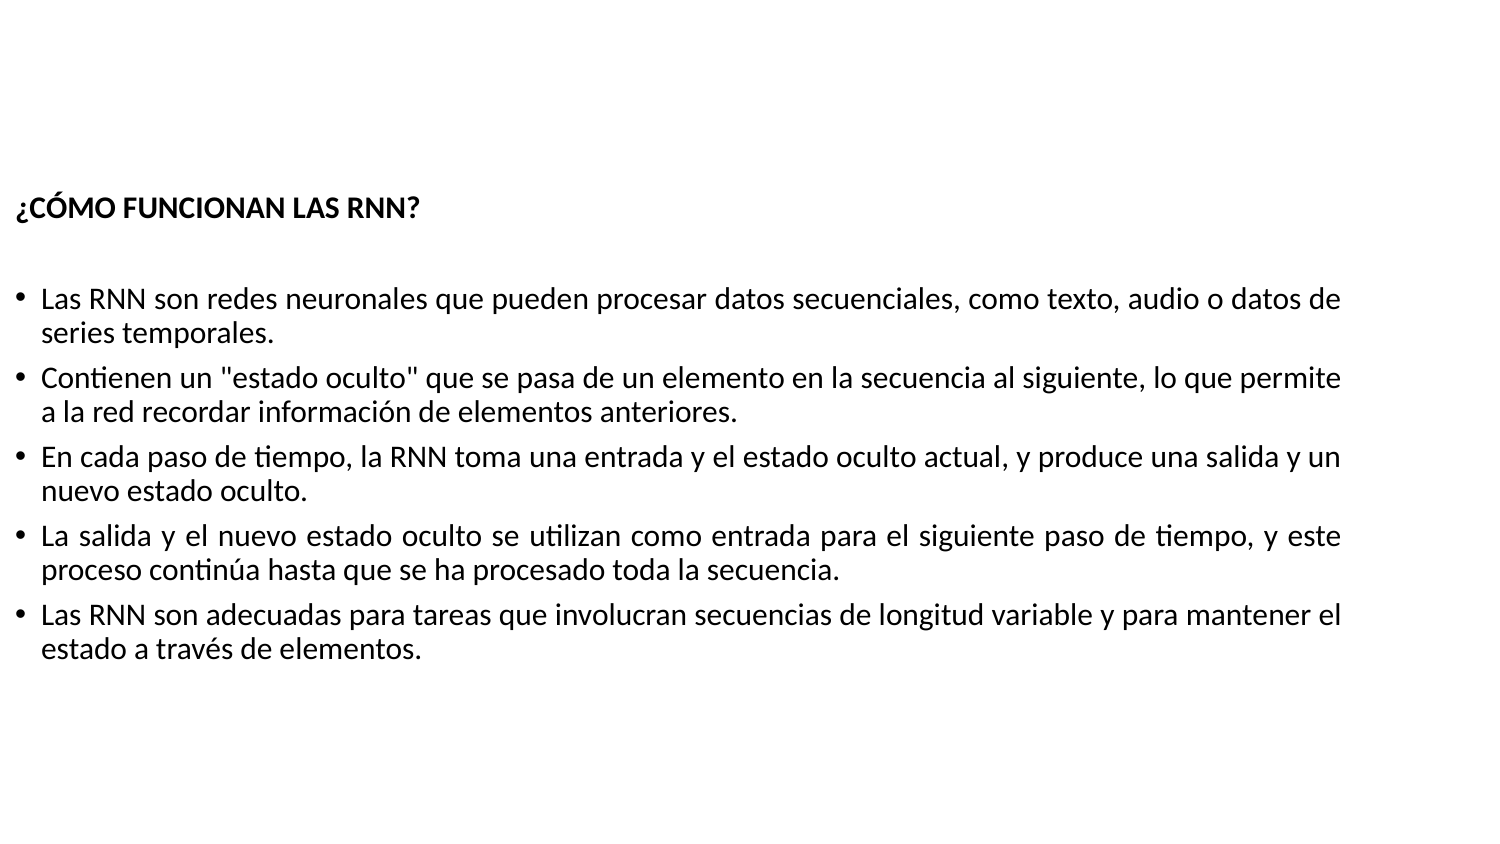

# REDES NEURONALES RECURRENTES (RNN)
¿CÓMO FUNCIONAN LAS RNN?

Las RNN son redes neuronales que pueden procesar datos secuenciales, como texto, audio o datos de series temporales.
Contienen un "estado oculto" que se pasa de un elemento en la secuencia al siguiente, lo que permite a la red recordar información de elementos anteriores.
En cada paso de tiempo, la RNN toma una entrada y el estado oculto actual, y produce una salida y un nuevo estado oculto.
La salida y el nuevo estado oculto se utilizan como entrada para el siguiente paso de tiempo, y este proceso continúa hasta que se ha procesado toda la secuencia.
Las RNN son adecuadas para tareas que involucran secuencias de longitud variable y para mantener el estado a través de elementos.